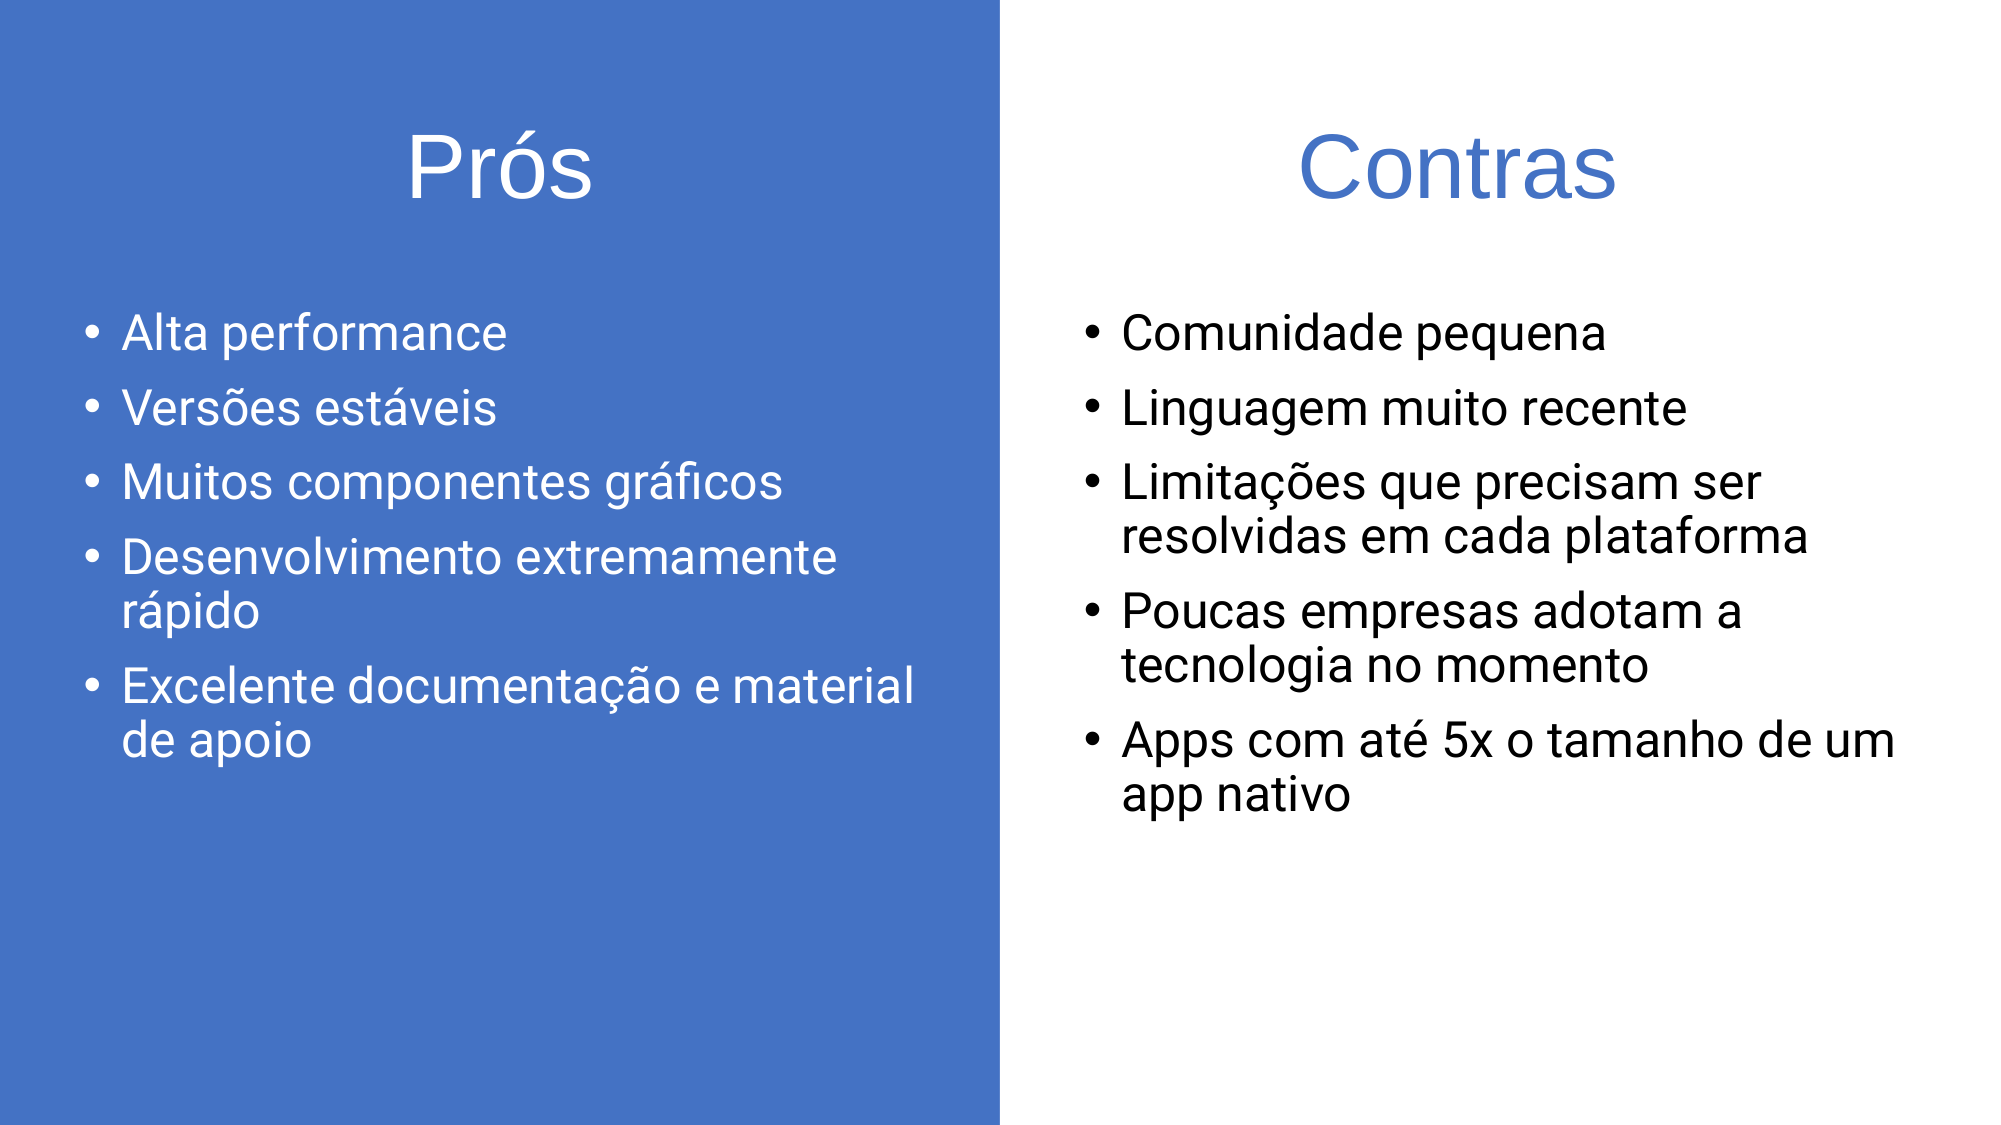

Contras
# Prós
Alta performance
Versões estáveis
Muitos componentes gráficos
Desenvolvimento extremamente rápido
Excelente documentação e material de apoio

Comunidade pequena
Linguagem muito recente
Limitações que precisam ser resolvidas em cada plataforma
Poucas empresas adotam a tecnologia no momento
Apps com até 5x o tamanho de um app nativo